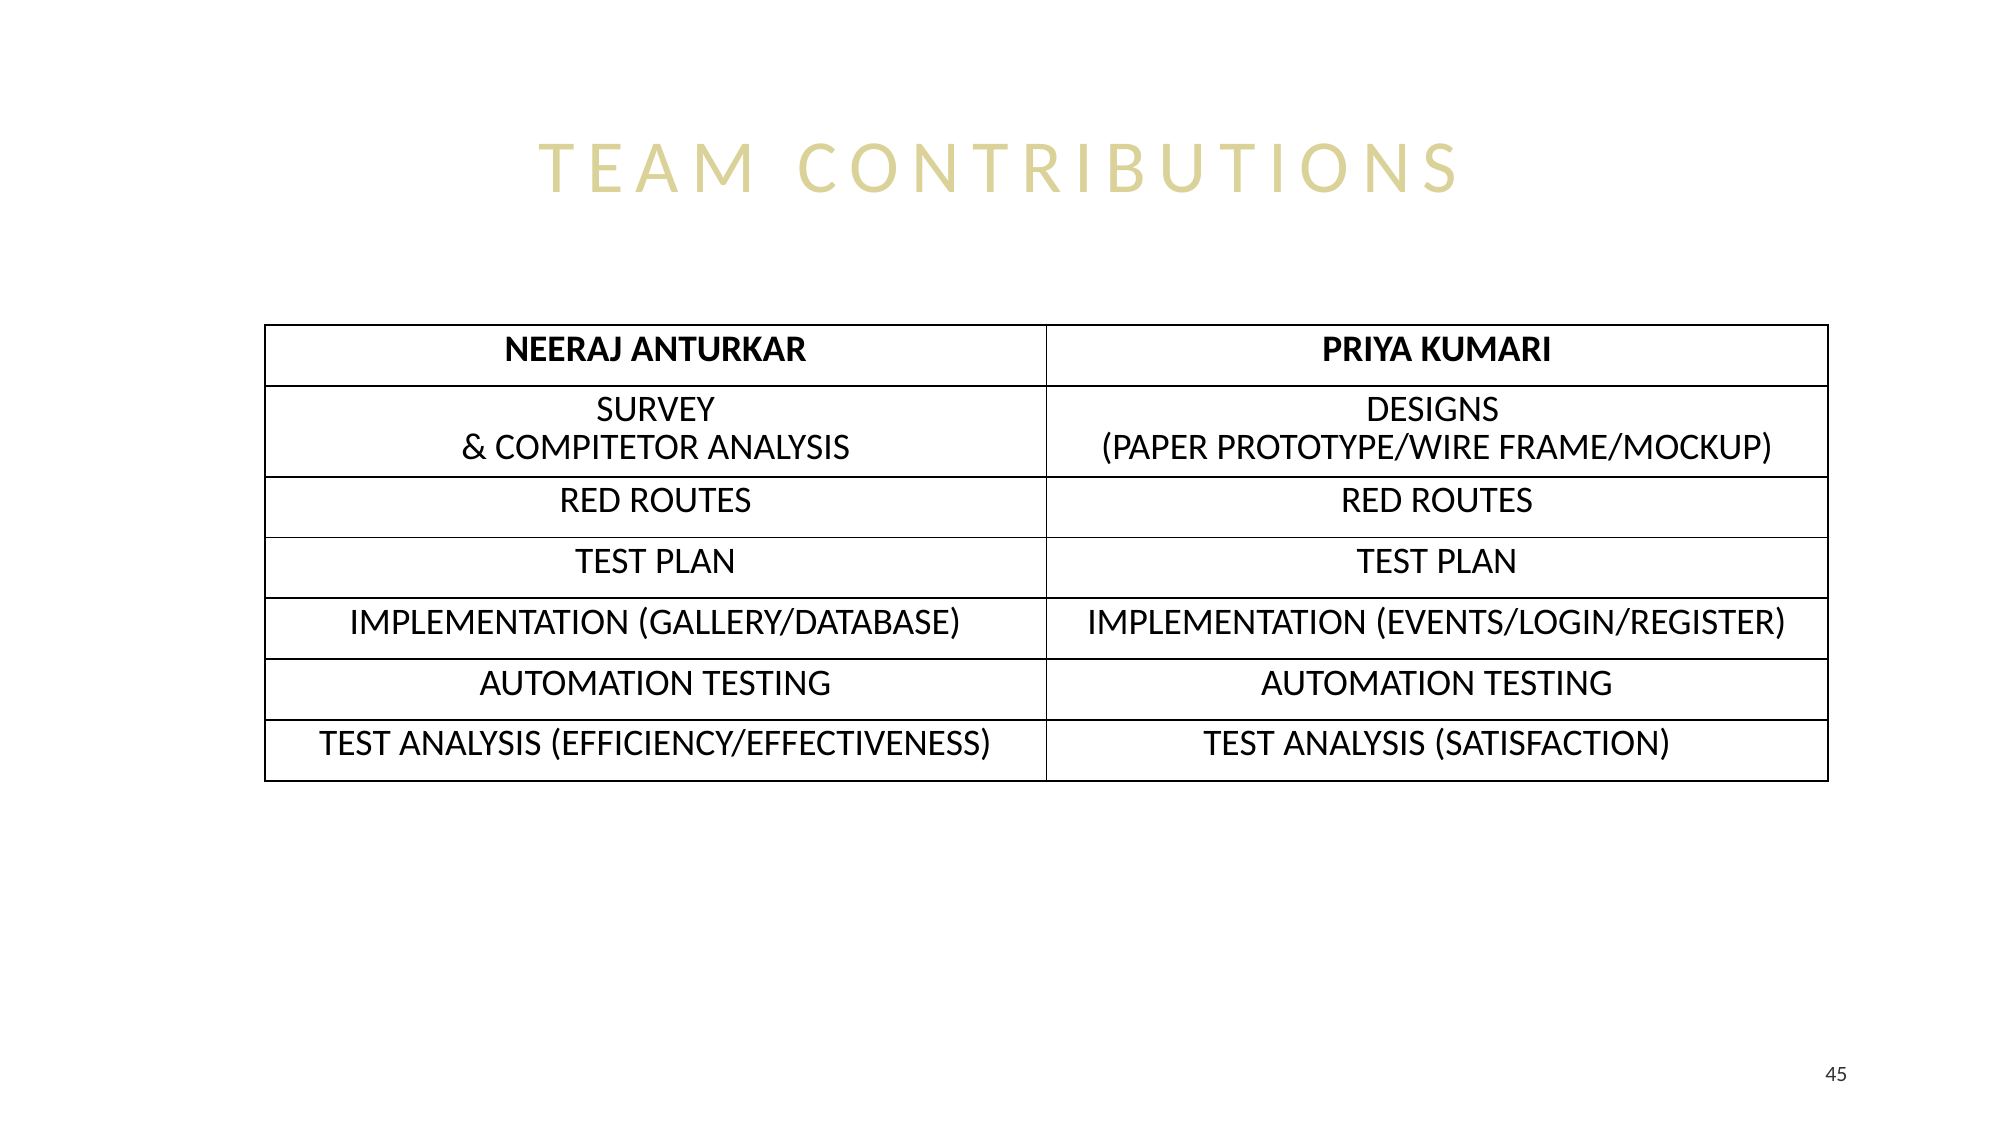

# TEAM CONTRIBUTIONS
| NEERAJ ANTURKAR | PRIYA KUMARI |
| --- | --- |
| SURVEY & COMPITETOR ANALYSIS | DESIGNS (PAPER PROTOTYPE/WIRE FRAME/MOCKUP) |
| RED ROUTES | RED ROUTES |
| TEST PLAN | TEST PLAN |
| IMPLEMENTATION (GALLERY/DATABASE) | IMPLEMENTATION (EVENTS/LOGIN/REGISTER) |
| AUTOMATION TESTING | AUTOMATION TESTING |
| TEST ANALYSIS (EFFICIENCY/EFFECTIVENESS) | TEST ANALYSIS (SATISFACTION) |
M A L E R E I     Usability Testing and Verification
45